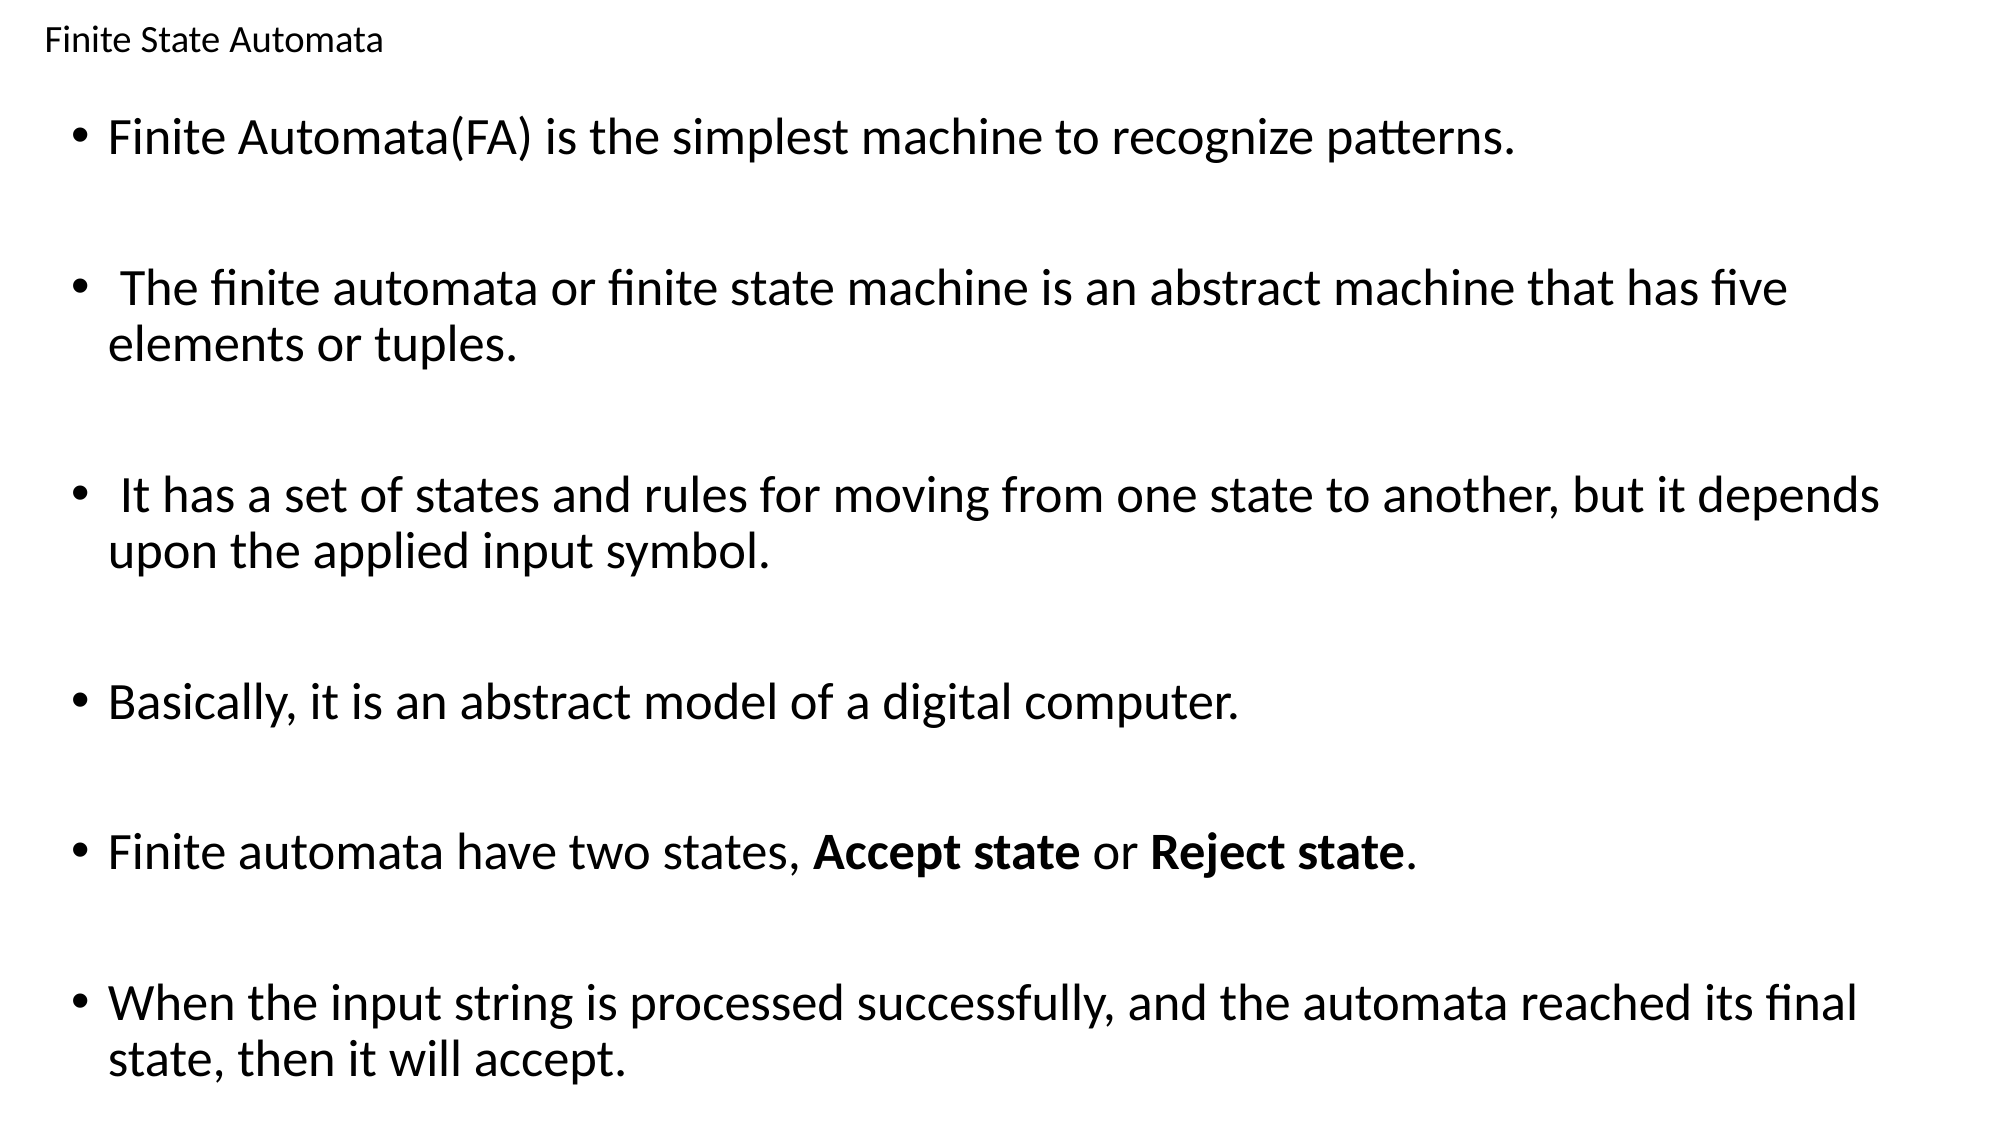

# Finite State Automata
Finite Automata(FA) is the simplest machine to recognize patterns.

 The finite automata or finite state machine is an abstract machine that has five elements or tuples.

 It has a set of states and rules for moving from one state to another, but it depends upon the applied input symbol.

Basically, it is an abstract model of a digital computer.

Finite automata have two states, Accept state or Reject state.

When the input string is processed successfully, and the automata reached its final state, then it will accept.